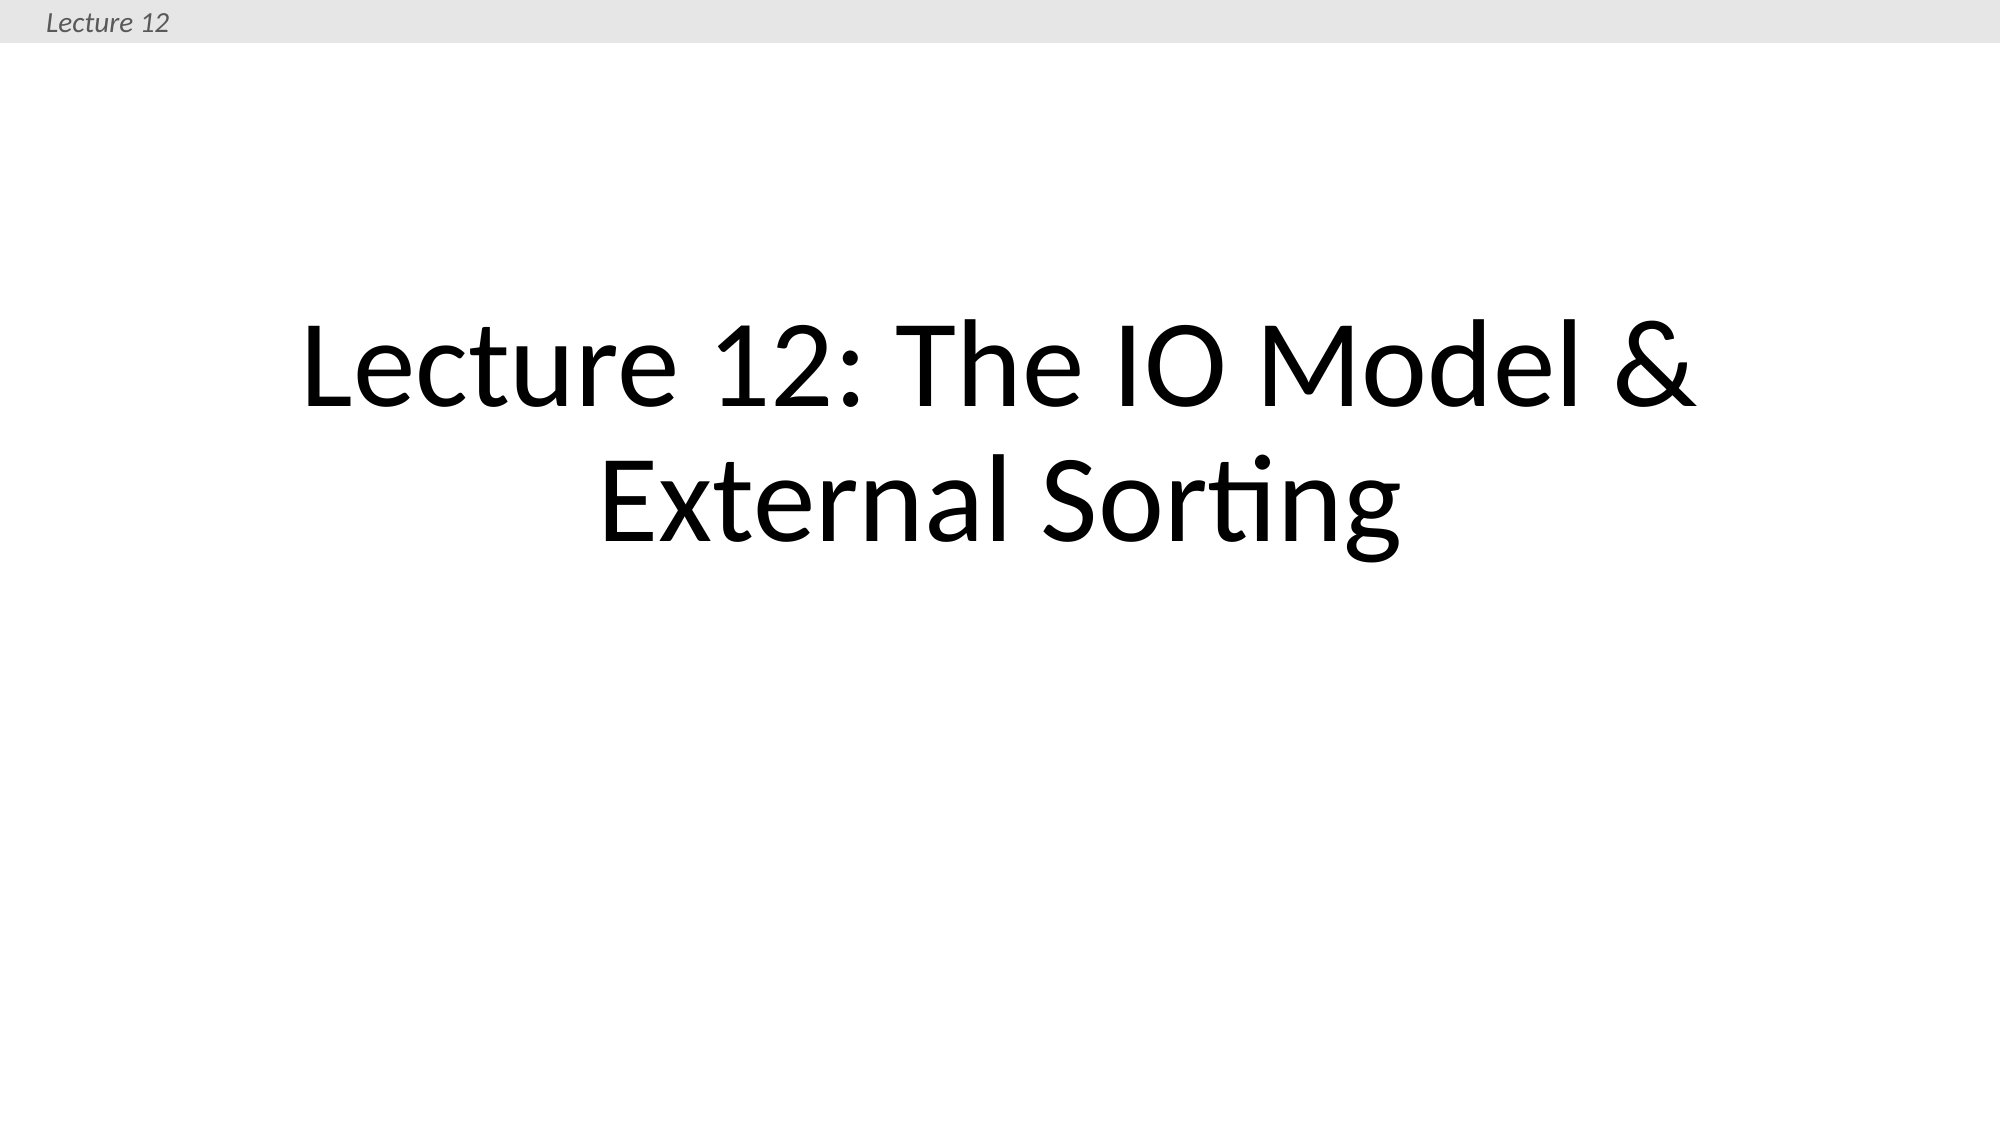

Lecture 12
# Lecture 12: The IO Model & External Sorting